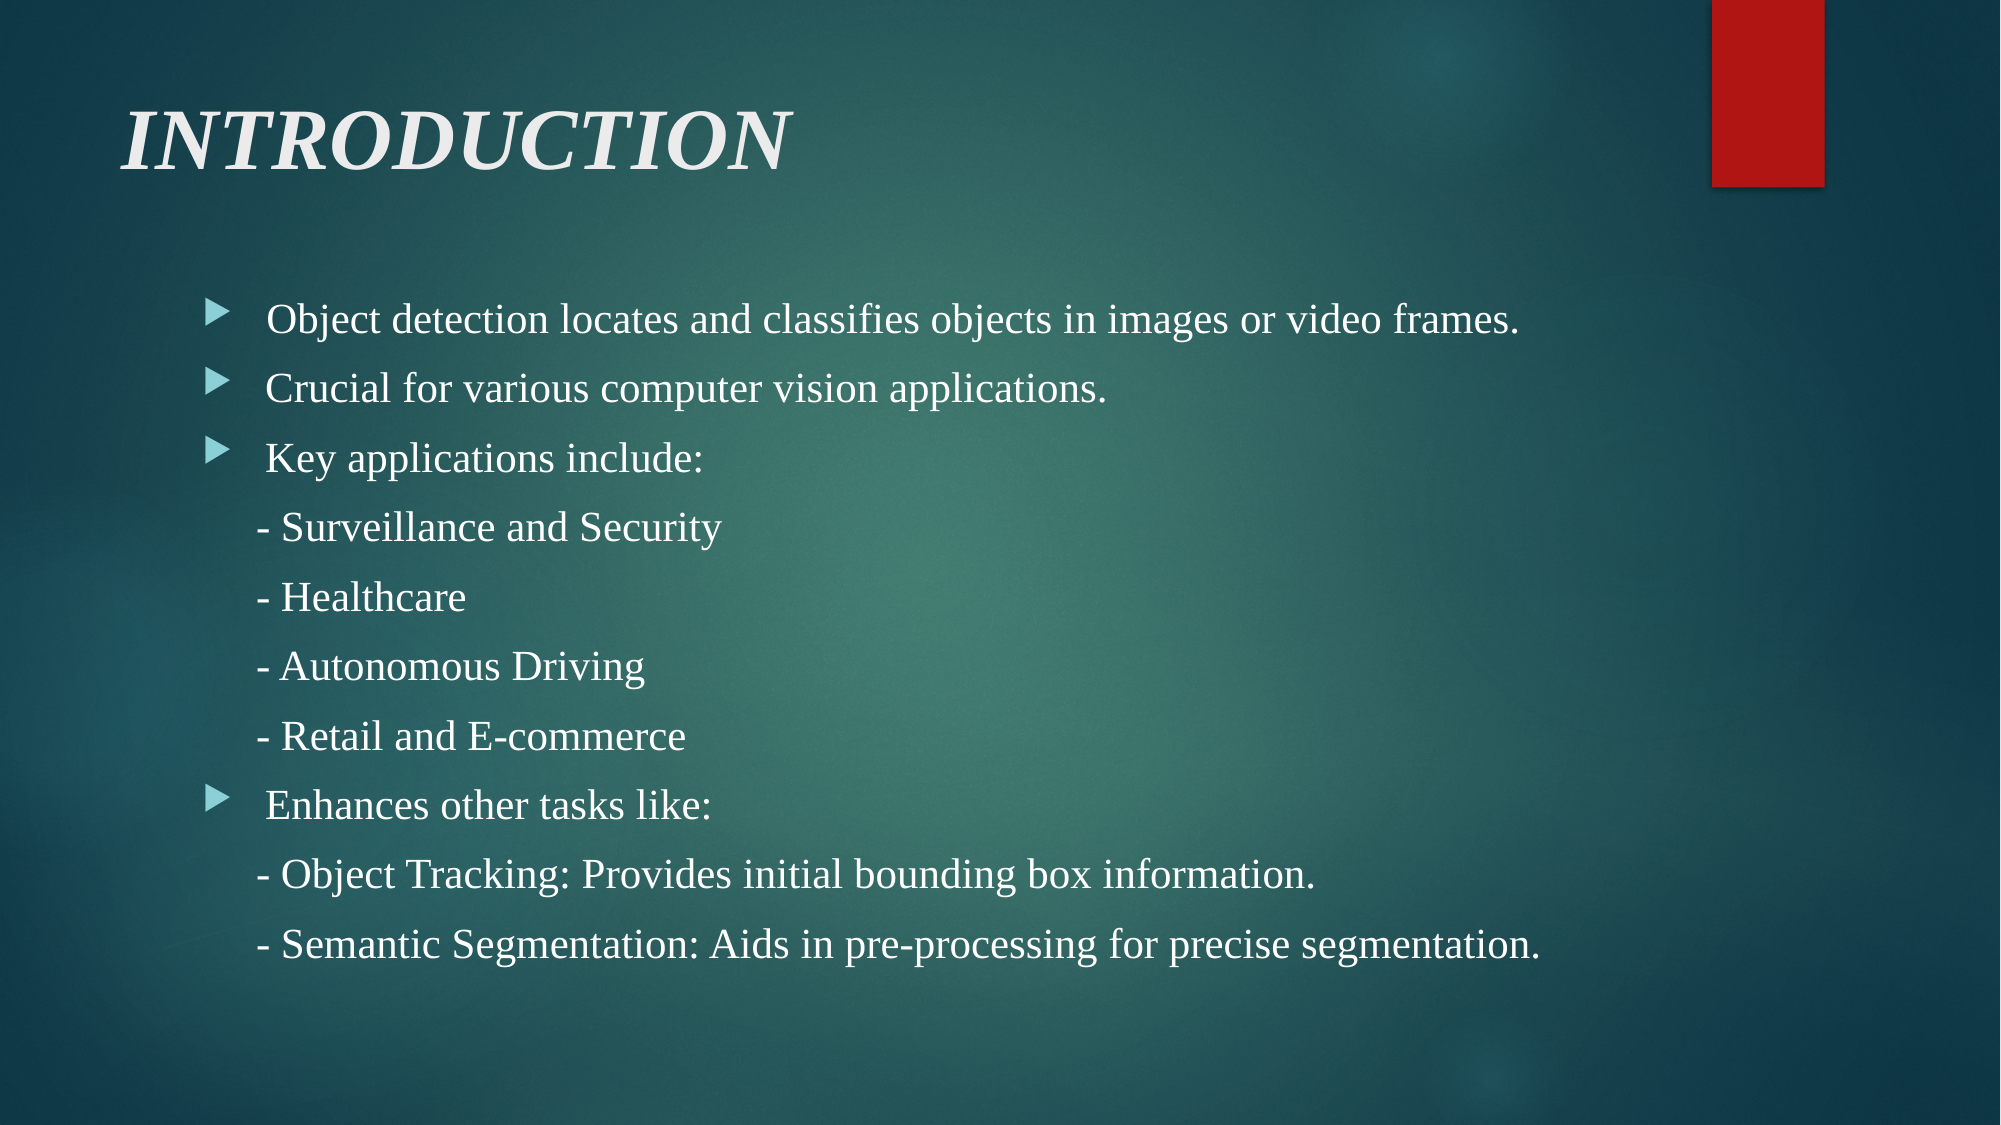

# INTRODUCTION
 Object detection locates and classifies objects in images or video frames.
 Crucial for various computer vision applications.
 Key applications include:
     - Surveillance and Security
     - Healthcare
     - Autonomous Driving
     - Retail and E-commerce
 Enhances other tasks like:
     - Object Tracking: Provides initial bounding box information.
     - Semantic Segmentation: Aids in pre-processing for precise segmentation.